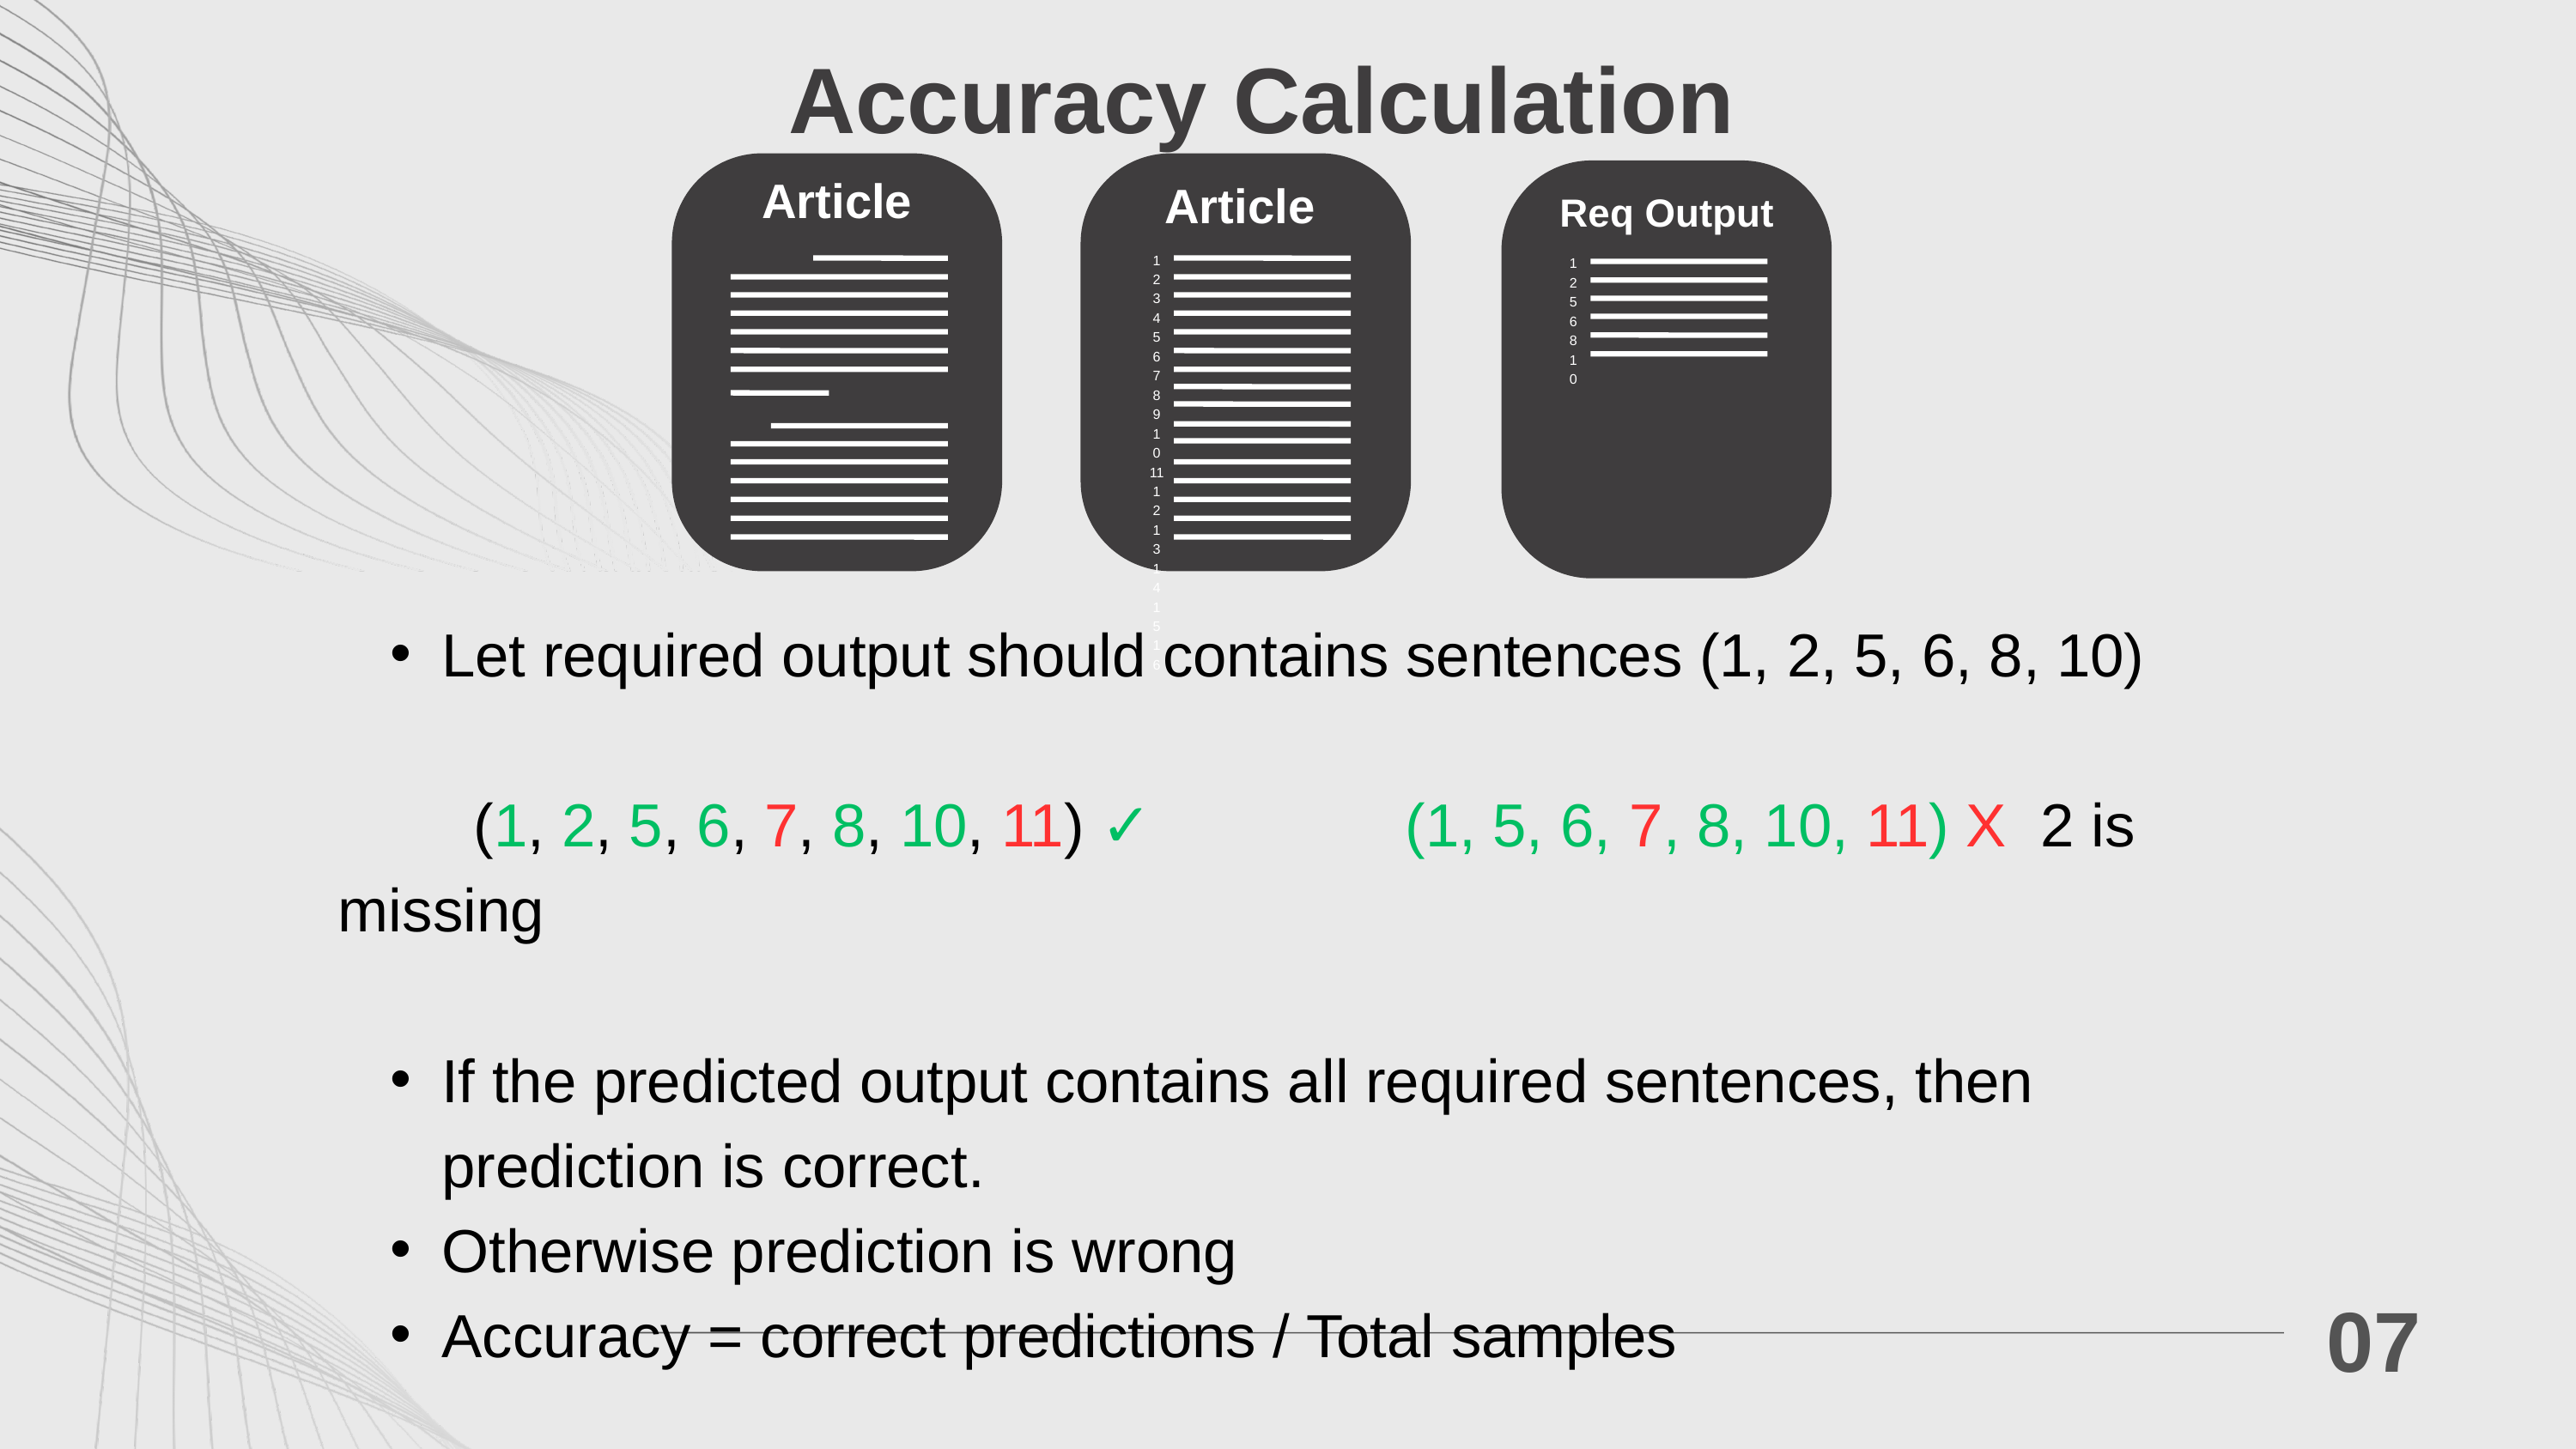

Accuracy Calculation

Article

Article
Req Output
1
2
3
4
5
6
7
8
9
10
11
12
13
14
15
16
1
2
5
6
8
10

Let required output should contains sentences (1, 2, 5, 6, 8, 10)

        (1, 2, 5, 6, 7, 8, 10, 11) ✓               (1, 5, 6, 7, 8, 10, 11) X  2 is missing

If the predicted output contains all required sentences, then prediction is correct.
Otherwise prediction is wrong
Accuracy = correct predictions / Total samples

07